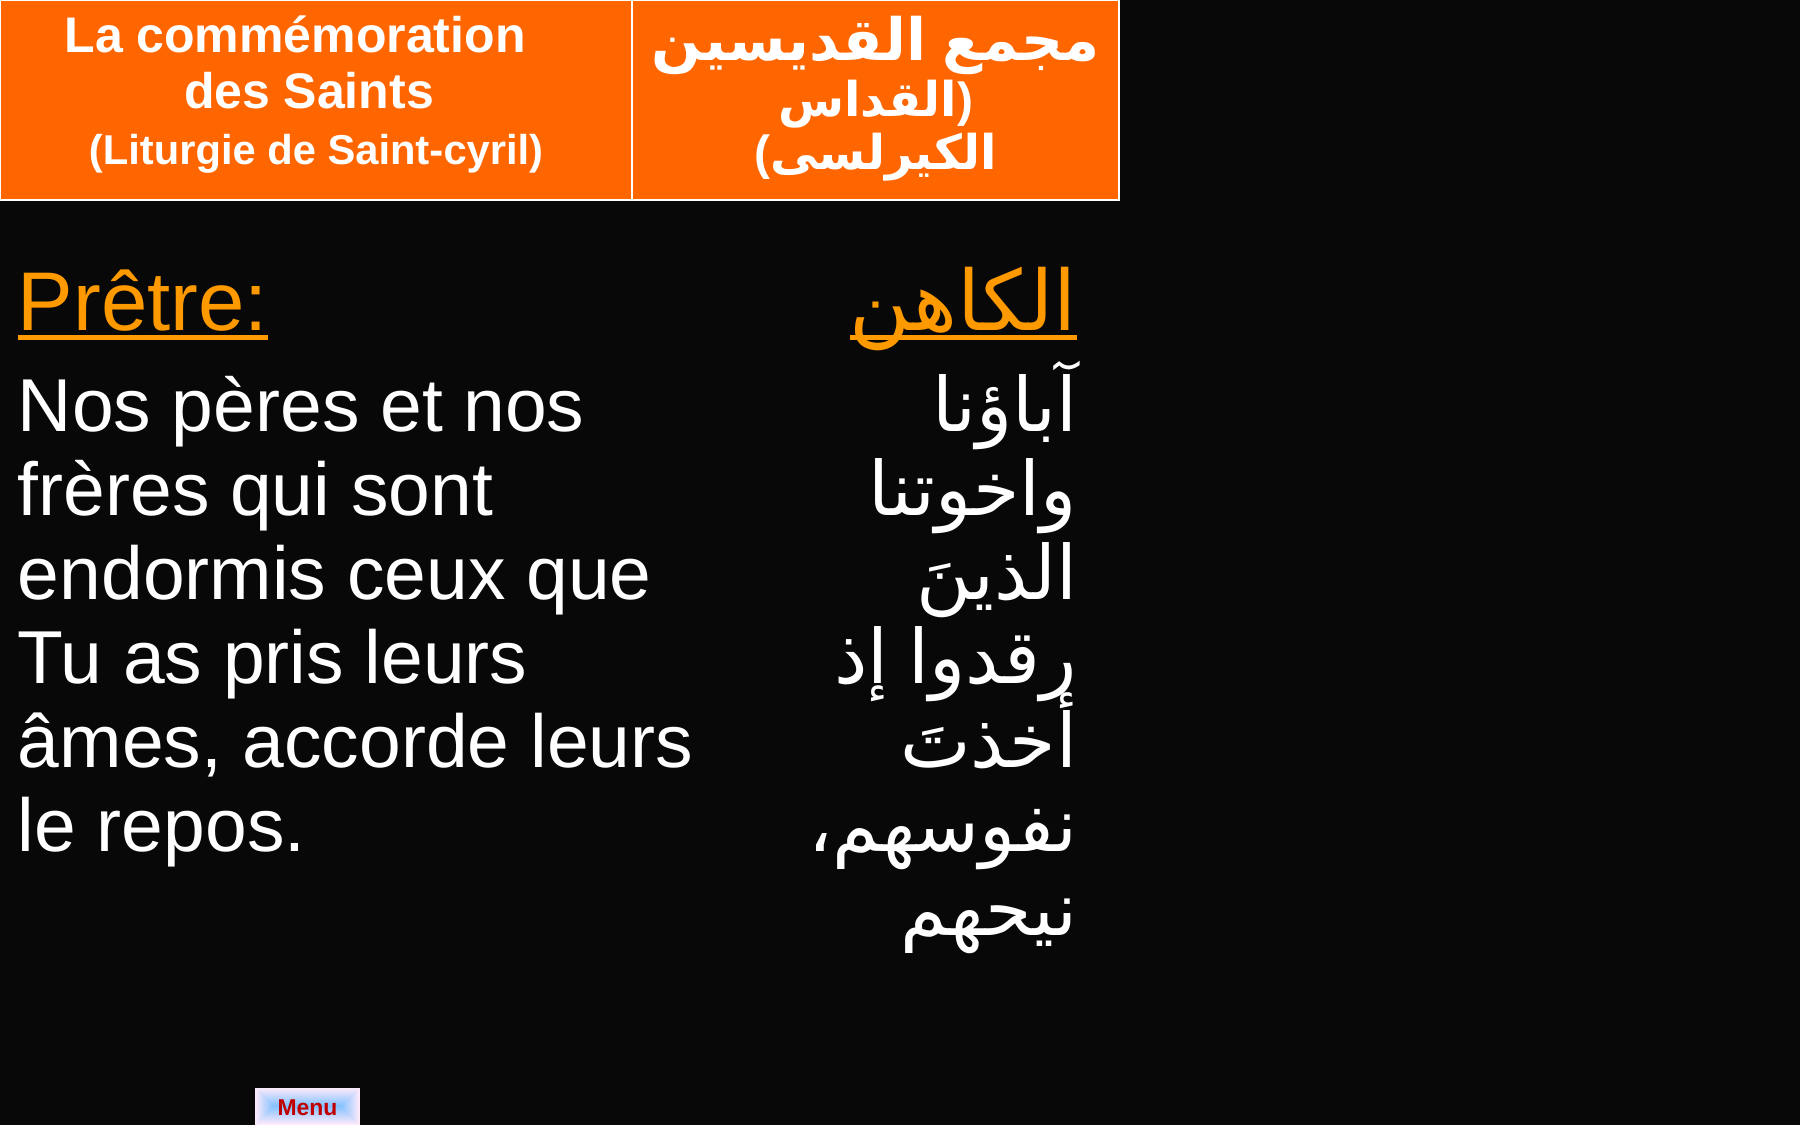

| La commémoration des Saints (Liturgie de Saint-cyril) | مجمع القديسين (القداس الكيرلسى) |
| --- | --- |
Here we must continue review
| Prêtre: Nos pères et nos frères qui sont endormis ceux que Tu as pris leurs âmes, accorde leurs le repos. | الكاهن آباؤنا واخوتنا الذينَ رقدوا إذ أخذتَ نفوسهم، نيحهم |
| --- | --- |

Menu